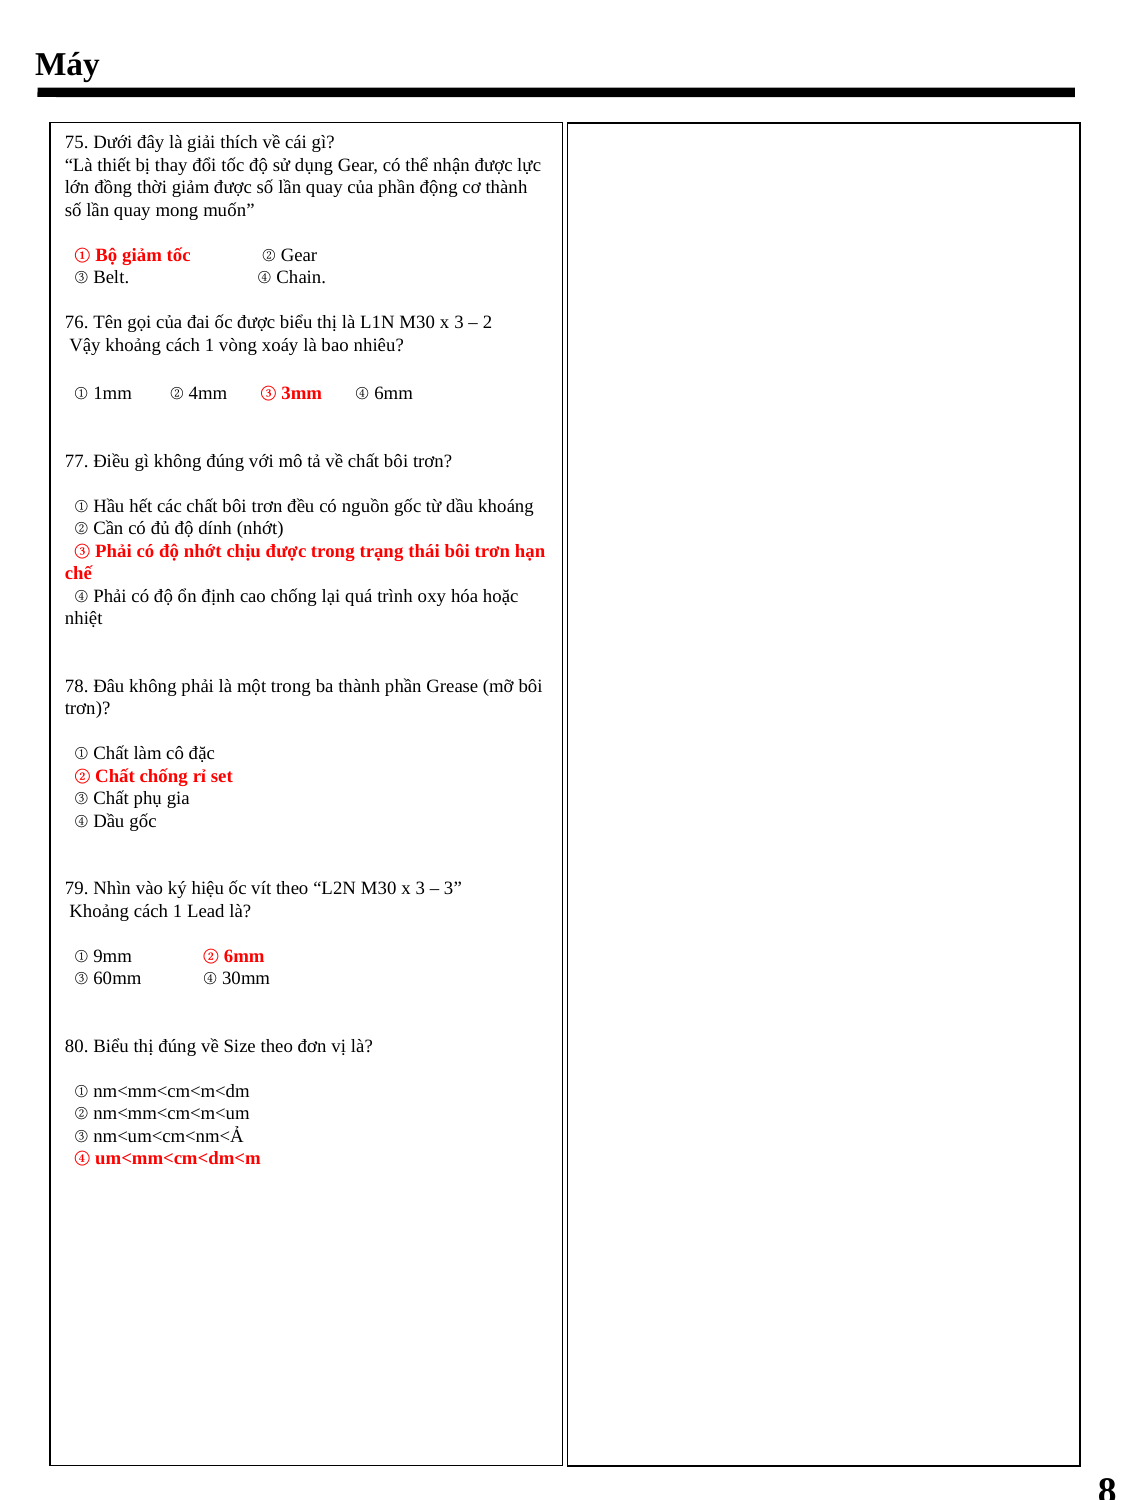

Máy

75. Dưới đây là giải thích về cái gì?
“Là thiết bị thay đổi tốc độ sử dụng Gear, có thể nhận được lực lớn đồng thời giảm được số lần quay của phần động cơ thành số lần quay mong muốn”

  ① Bộ giảm tốc               ② Gear
  ③ Belt.                           ④ Chain.

76. Tên gọi của đai ốc được biểu thị là L1N M30 x 3 – 2
 Vậy khoảng cách 1 vòng xoáy là bao nhiêu?

  ① 1mm        ② 4mm       ③ 3mm       ④ 6mm

77. Điều gì không đúng với mô tả về chất bôi trơn?

  ① Hầu hết các chất bôi trơn đều có nguồn gốc từ dầu khoáng
  ② Cần có đủ độ dính (nhớt)
  ③ Phải có độ nhớt chịu được trong trạng thái bôi trơn hạn chế
  ④ Phải có độ ổn định cao chống lại quá trình oxy hóa hoặc nhiệt

78. Đâu không phải là một trong ba thành phần Grease (mỡ bôi trơn)?

  ① Chất làm cô đặc
  ② Chất chống rỉ set
  ③ Chất phụ gia
  ④ Dầu gốc

79. Nhìn vào ký hiệu ốc vít theo “L2N M30 x 3 – 3”
 Khoảng cách 1 Lead là?

  ① 9mm               ② 6mm
  ③ 60mm             ④ 30mm

80. Biểu thị đúng về Size theo đơn vị là?

  ① nm<mm<cm<m<dm
  ② nm<mm<cm<m<um
  ③ nm<um<cm<nm<Ả
  ④ um<mm<cm<dm<m

8